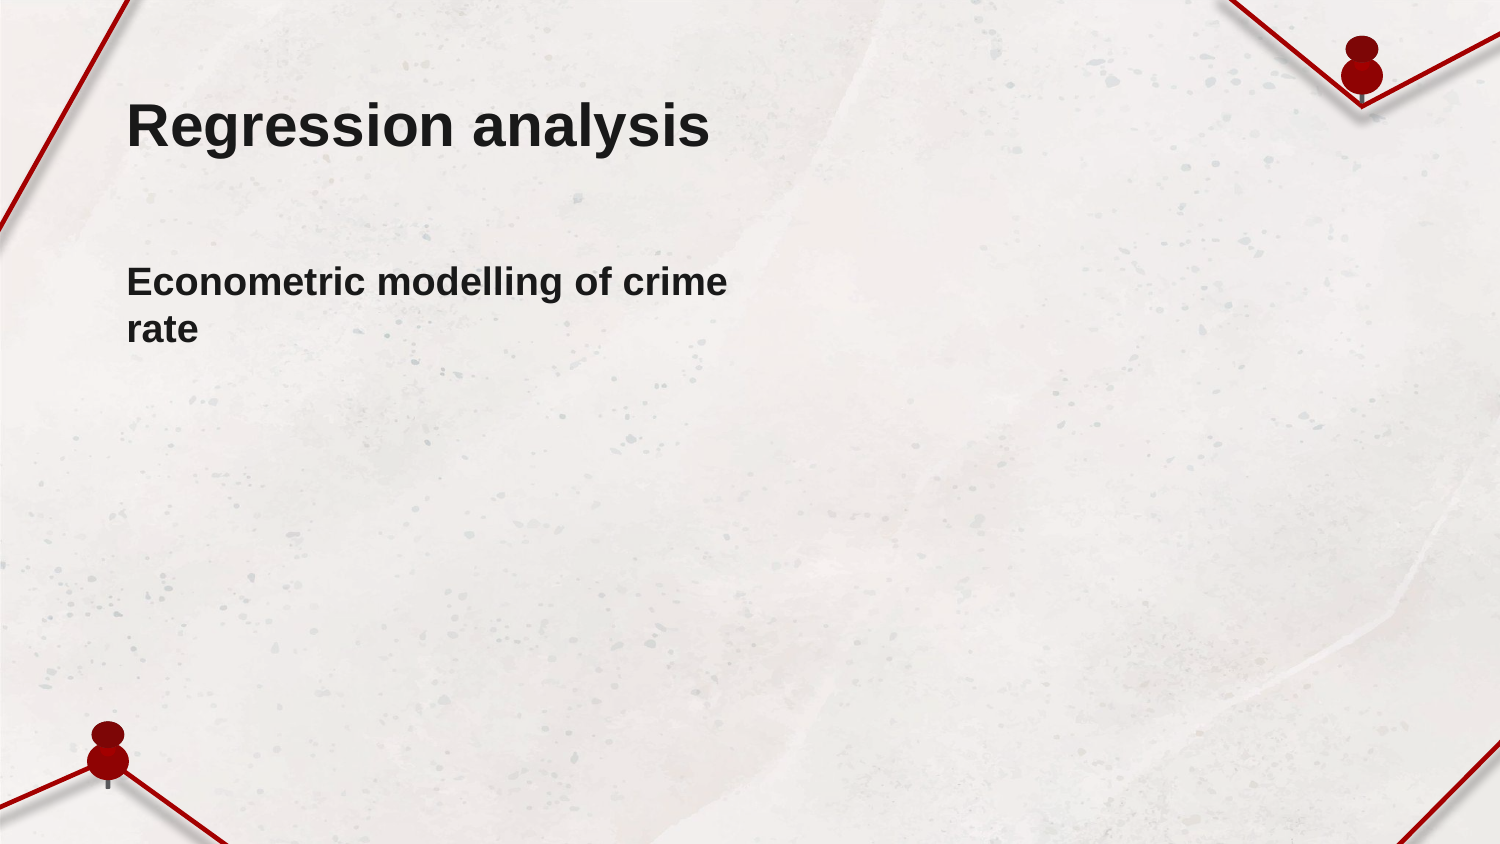

# Regression analysis
Econometric modelling of crime rate